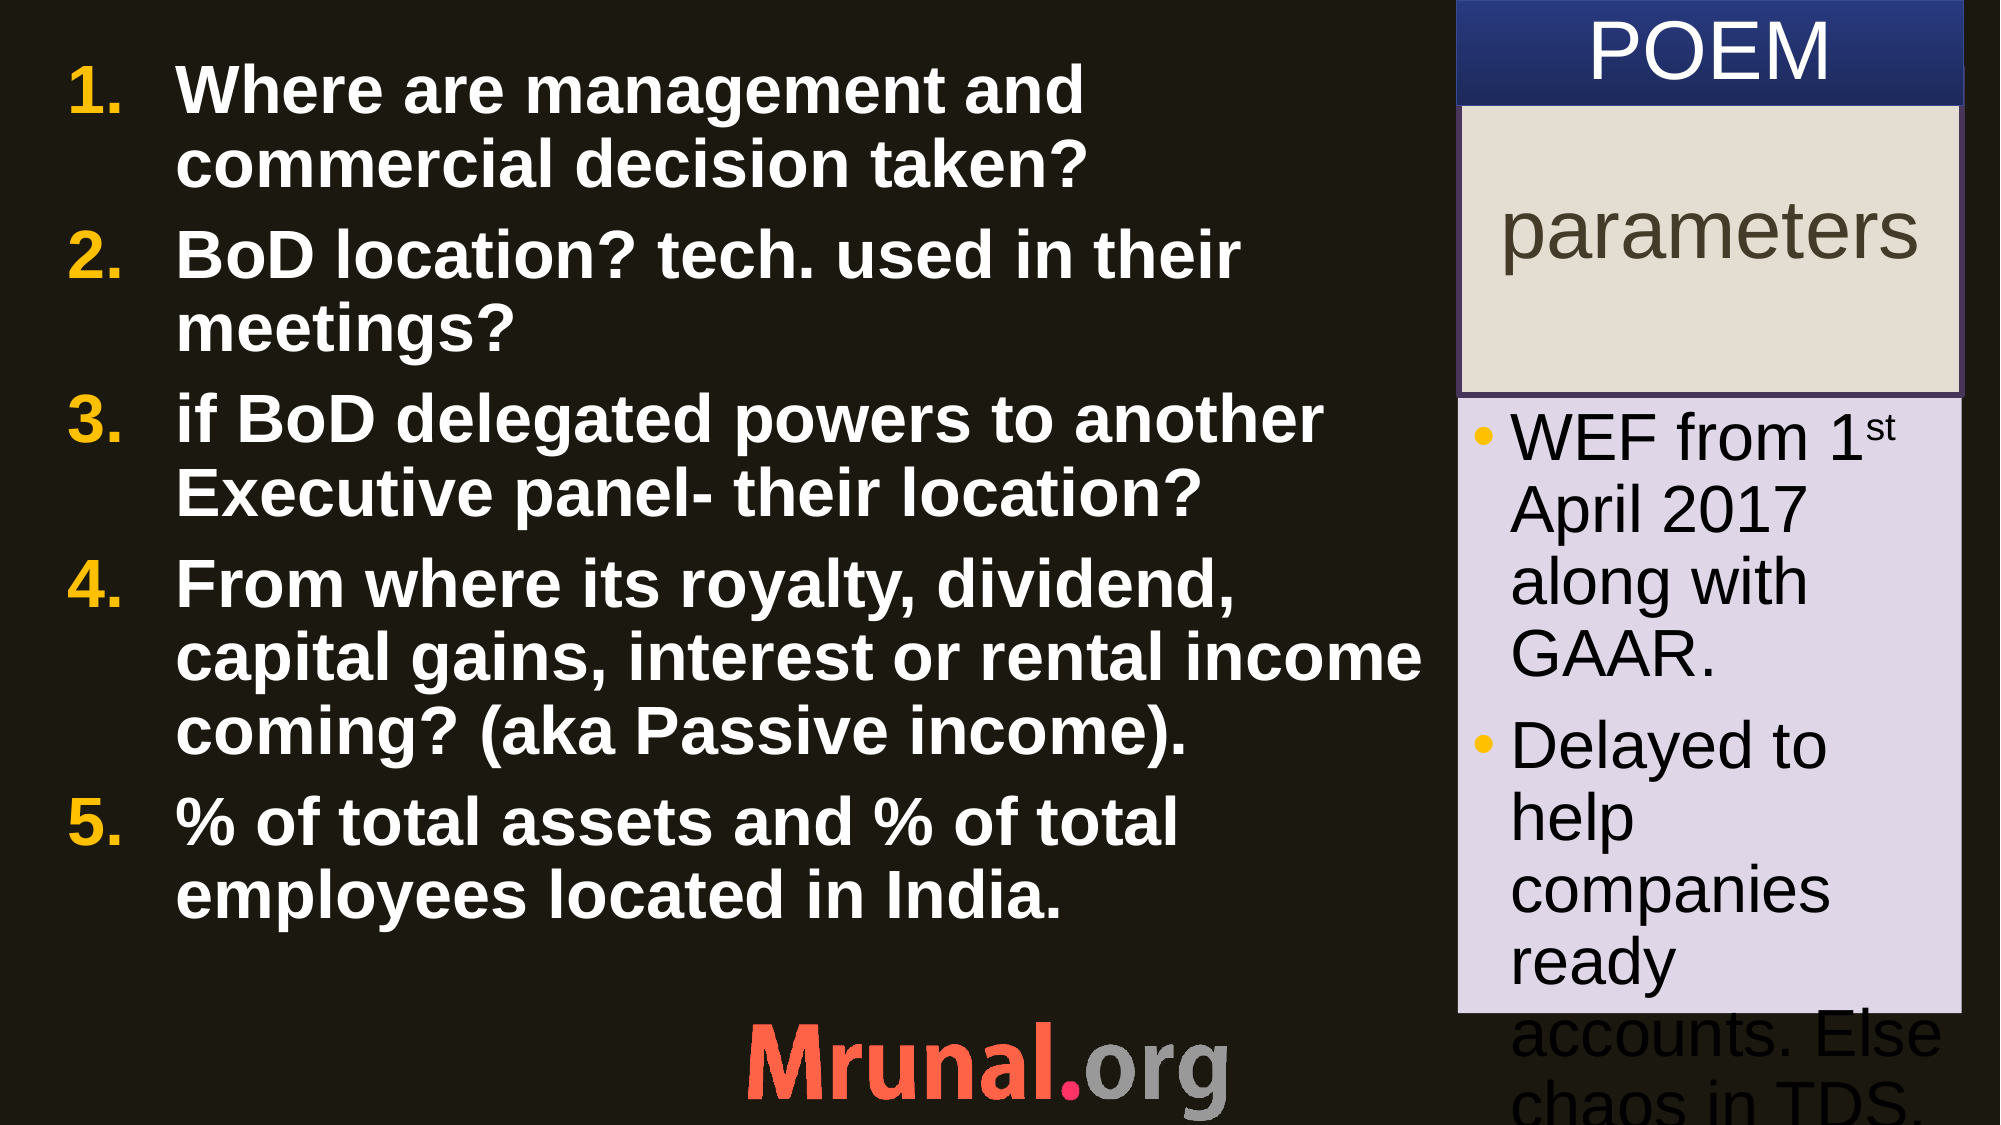

POEM
Where are management and commercial decision taken?
BoD location? tech. used in their meetings?
if BoD delegated powers to another Executive panel- their location?
From where its royalty, dividend, capital gains, interest or rental income coming? (aka Passive income).
% of total assets and % of total employees located in India.
# parameters
WEF from 1st April 2017 along with GAAR.
Delayed to help companies ready accounts. Else chaos in TDS, advance tax.